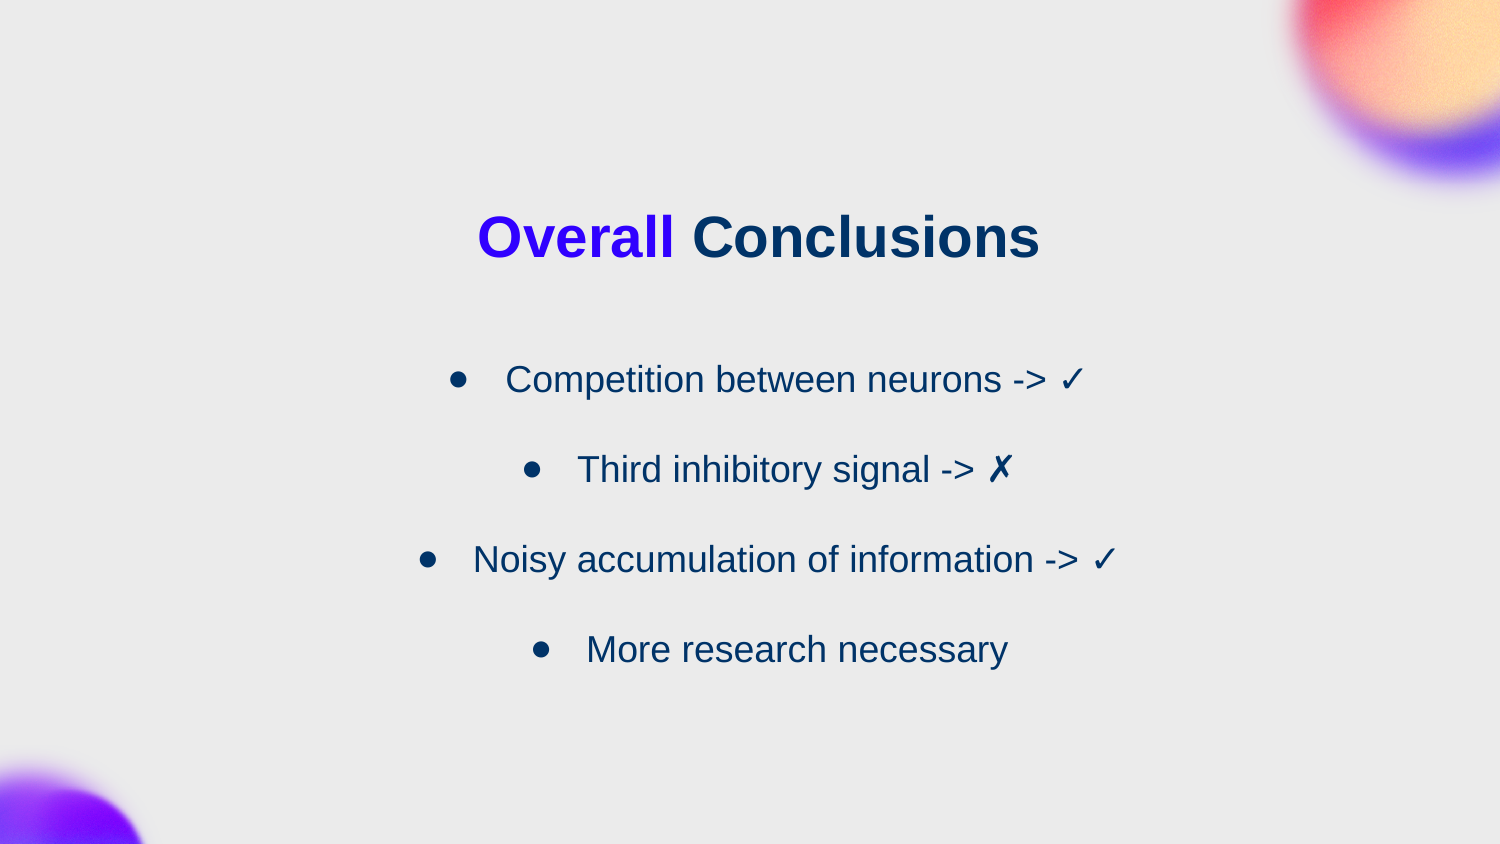

# Overall Conclusions
Competition between neurons -> ✓
Third inhibitory signal -> ✗
Noisy accumulation of information -> ✓
More research necessary